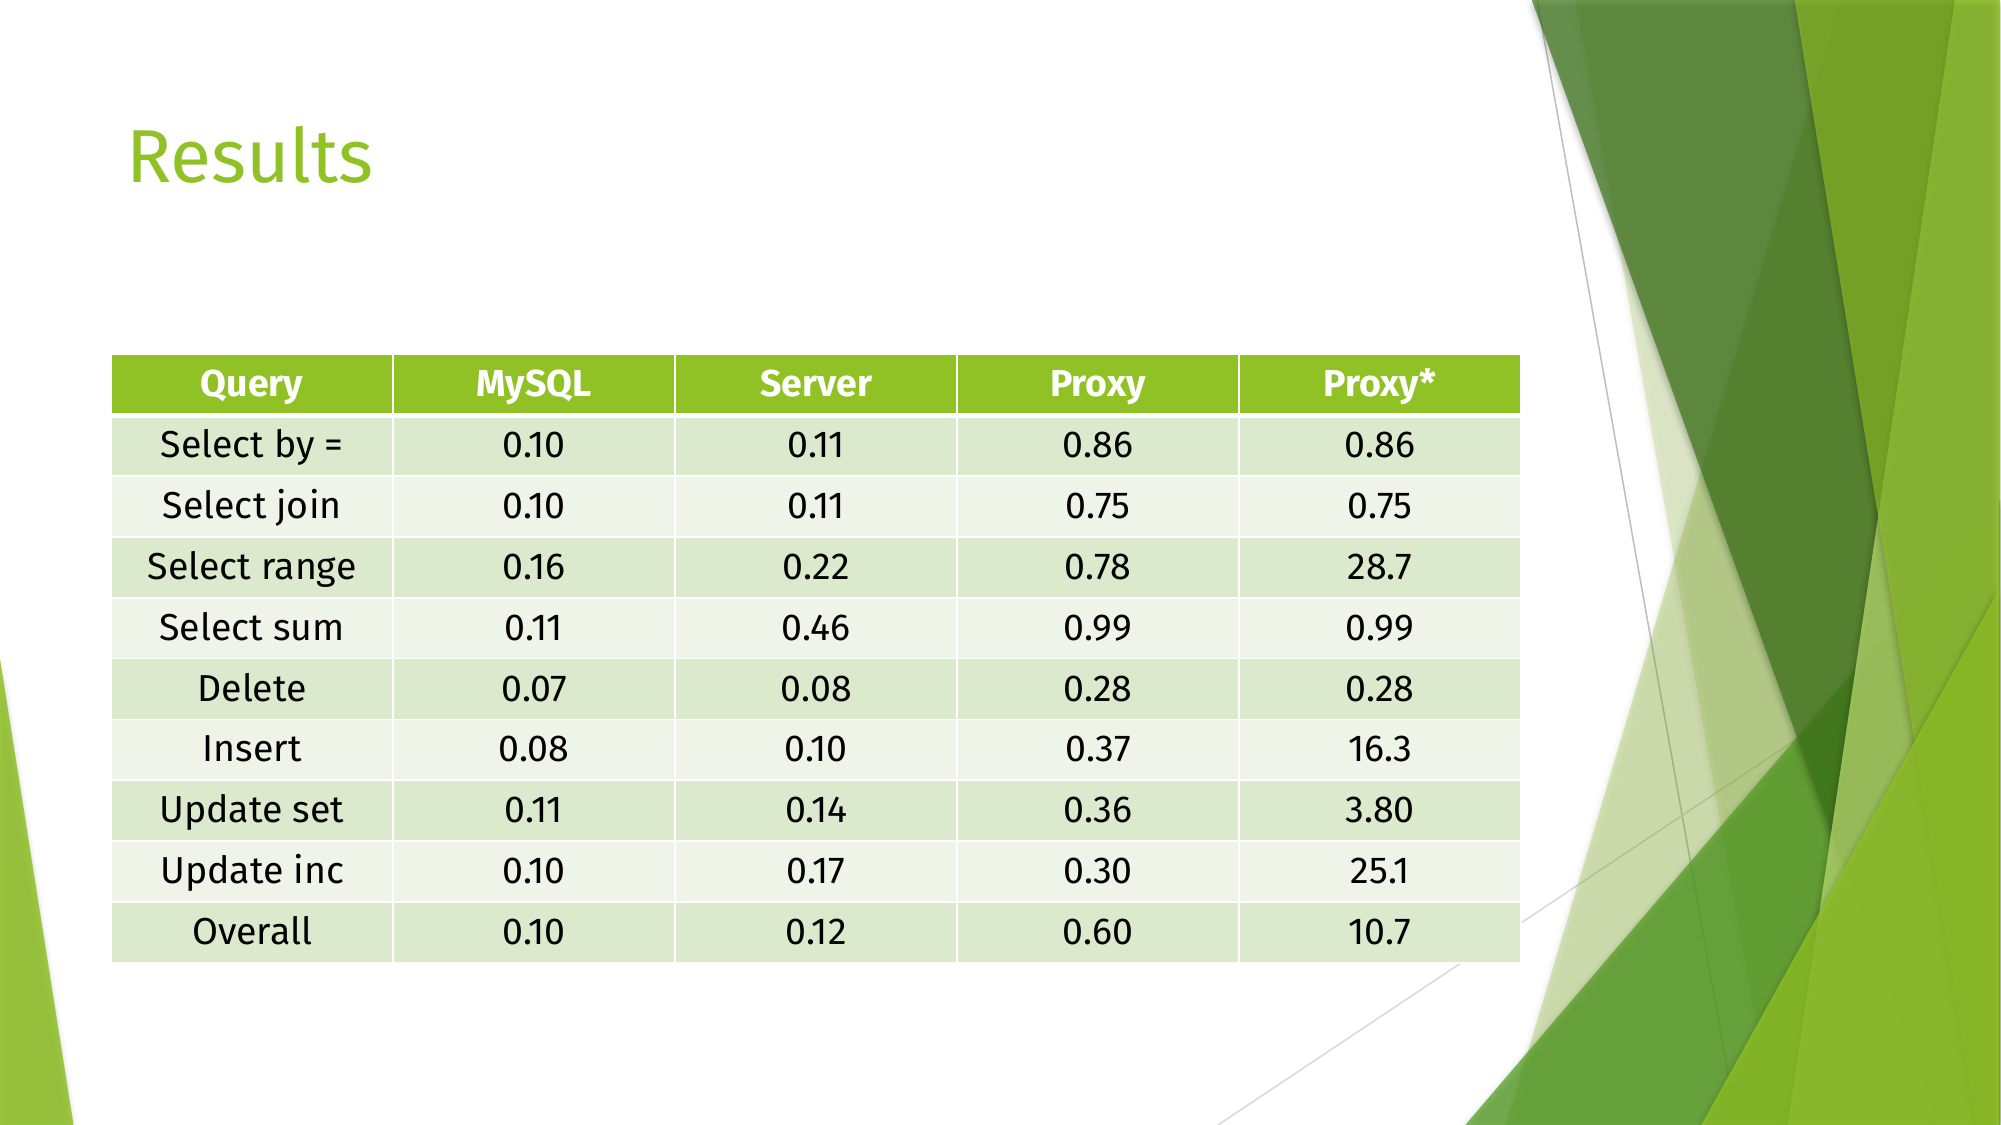

# Results
| Query | MySQL | Server | Proxy | Proxy\* |
| --- | --- | --- | --- | --- |
| Select by = | 0.10 | 0.11 | 0.86 | 0.86 |
| Select join | 0.10 | 0.11 | 0.75 | 0.75 |
| Select range | 0.16 | 0.22 | 0.78 | 28.7 |
| Select sum | 0.11 | 0.46 | 0.99 | 0.99 |
| Delete | 0.07 | 0.08 | 0.28 | 0.28 |
| Insert | 0.08 | 0.10 | 0.37 | 16.3 |
| Update set | 0.11 | 0.14 | 0.36 | 3.80 |
| Update inc | 0.10 | 0.17 | 0.30 | 25.1 |
| Overall | 0.10 | 0.12 | 0.60 | 10.7 |